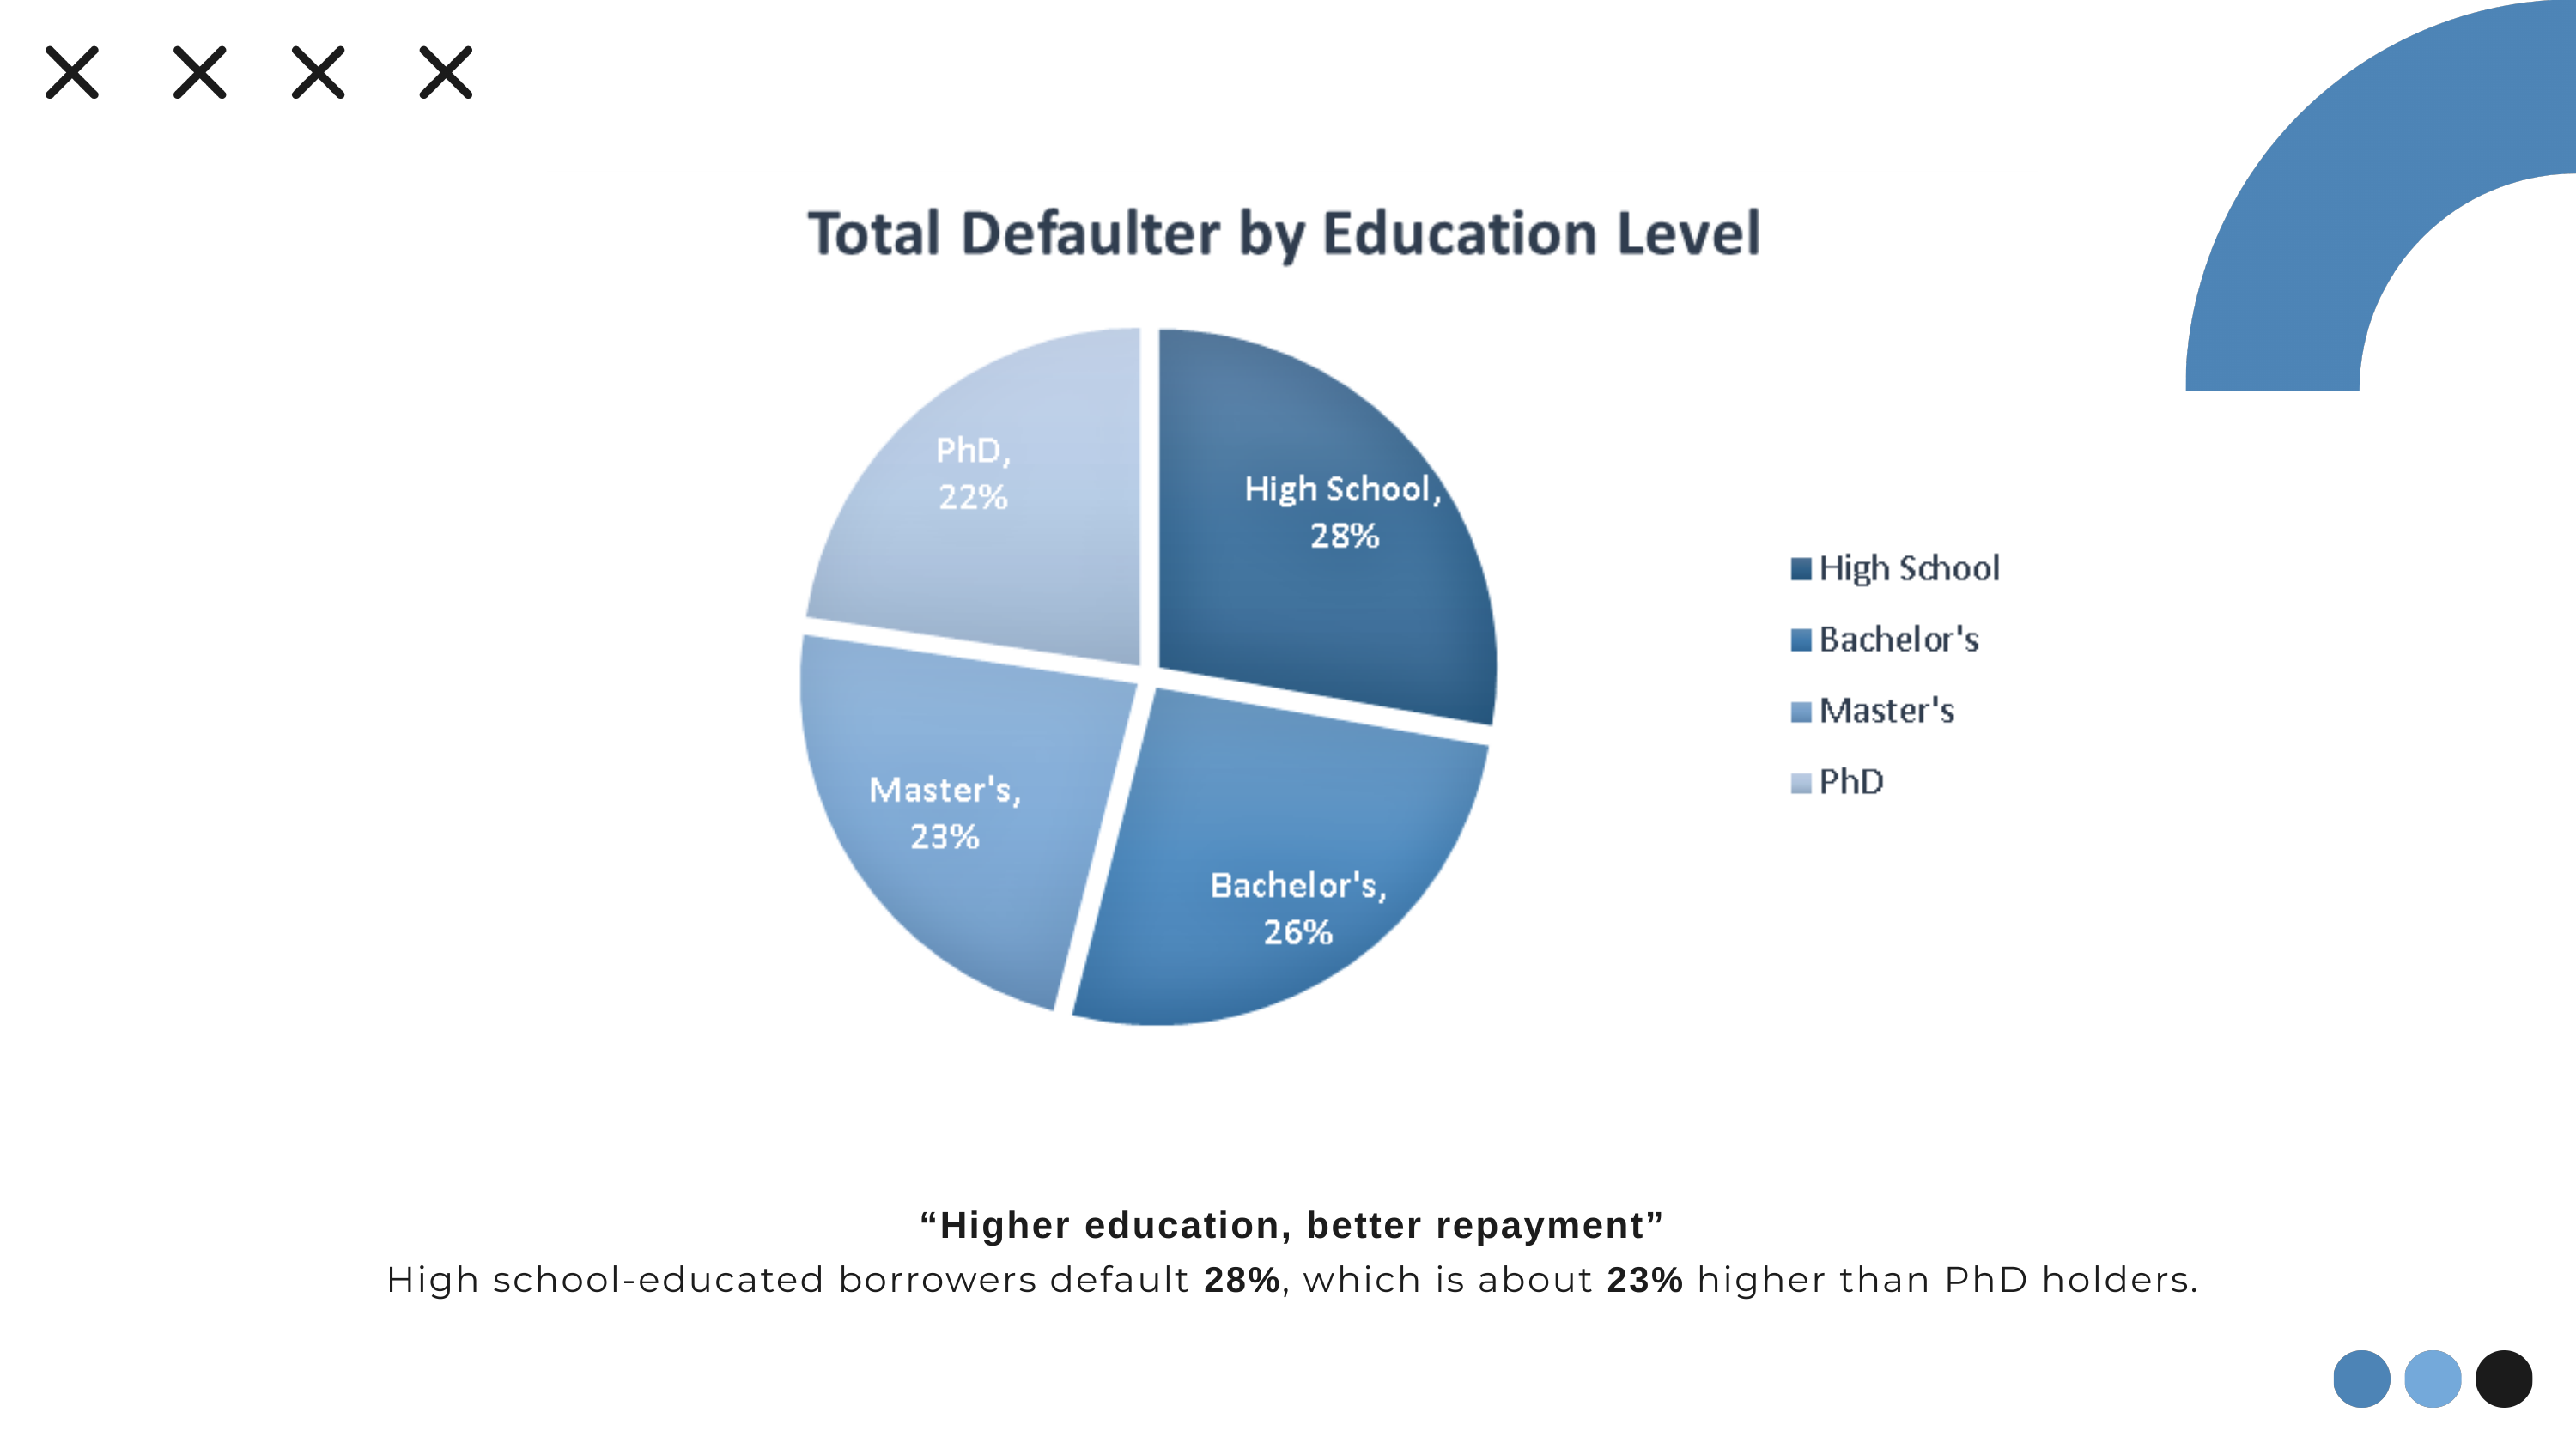

“Higher education, better repayment”
High school-educated borrowers default 28%, which is about 23% higher than PhD holders.